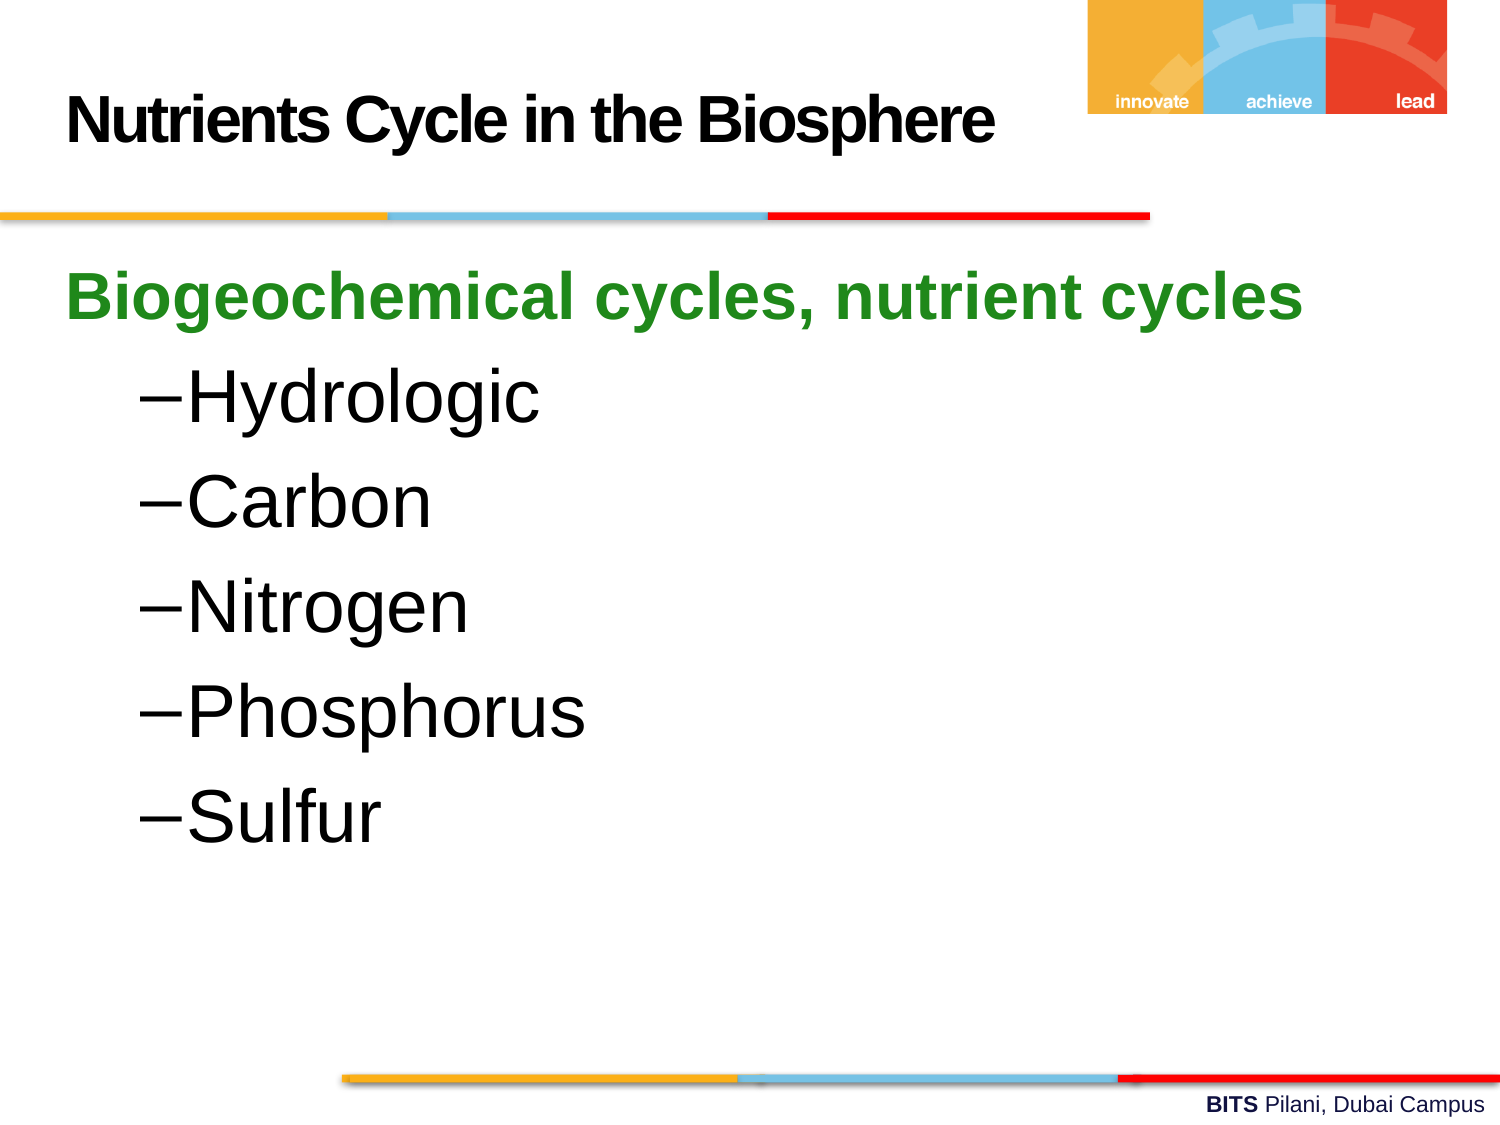

Nutrients Cycle in the Biosphere
Biogeochemical cycles, nutrient cycles
Hydrologic
Carbon
Nitrogen
Phosphorus
Sulfur